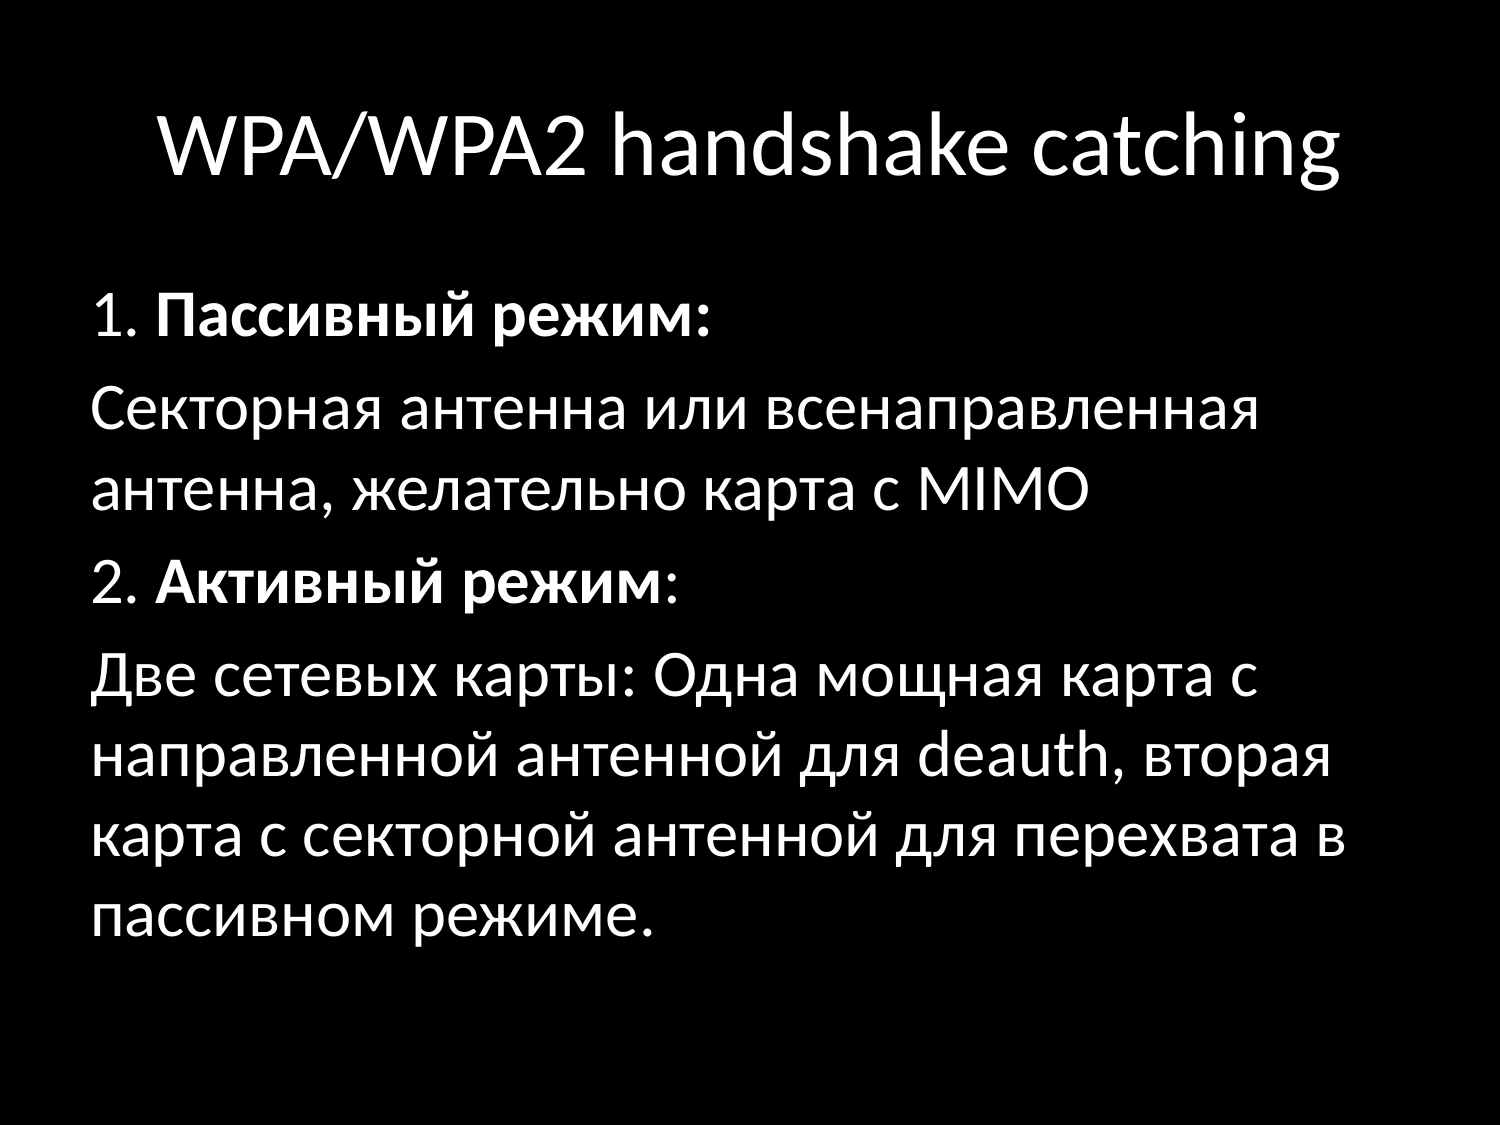

# WPA/WPA2 handshake catching
1. Пассивный режим:
Секторная антенна или всенаправленная антенна, желательно карта с MIMO
2. Активный режим:
Две сетевых карты: Одна мощная карта с направленной антенной для deauth, вторая карта с секторной антенной для перехвата в пассивном режиме.